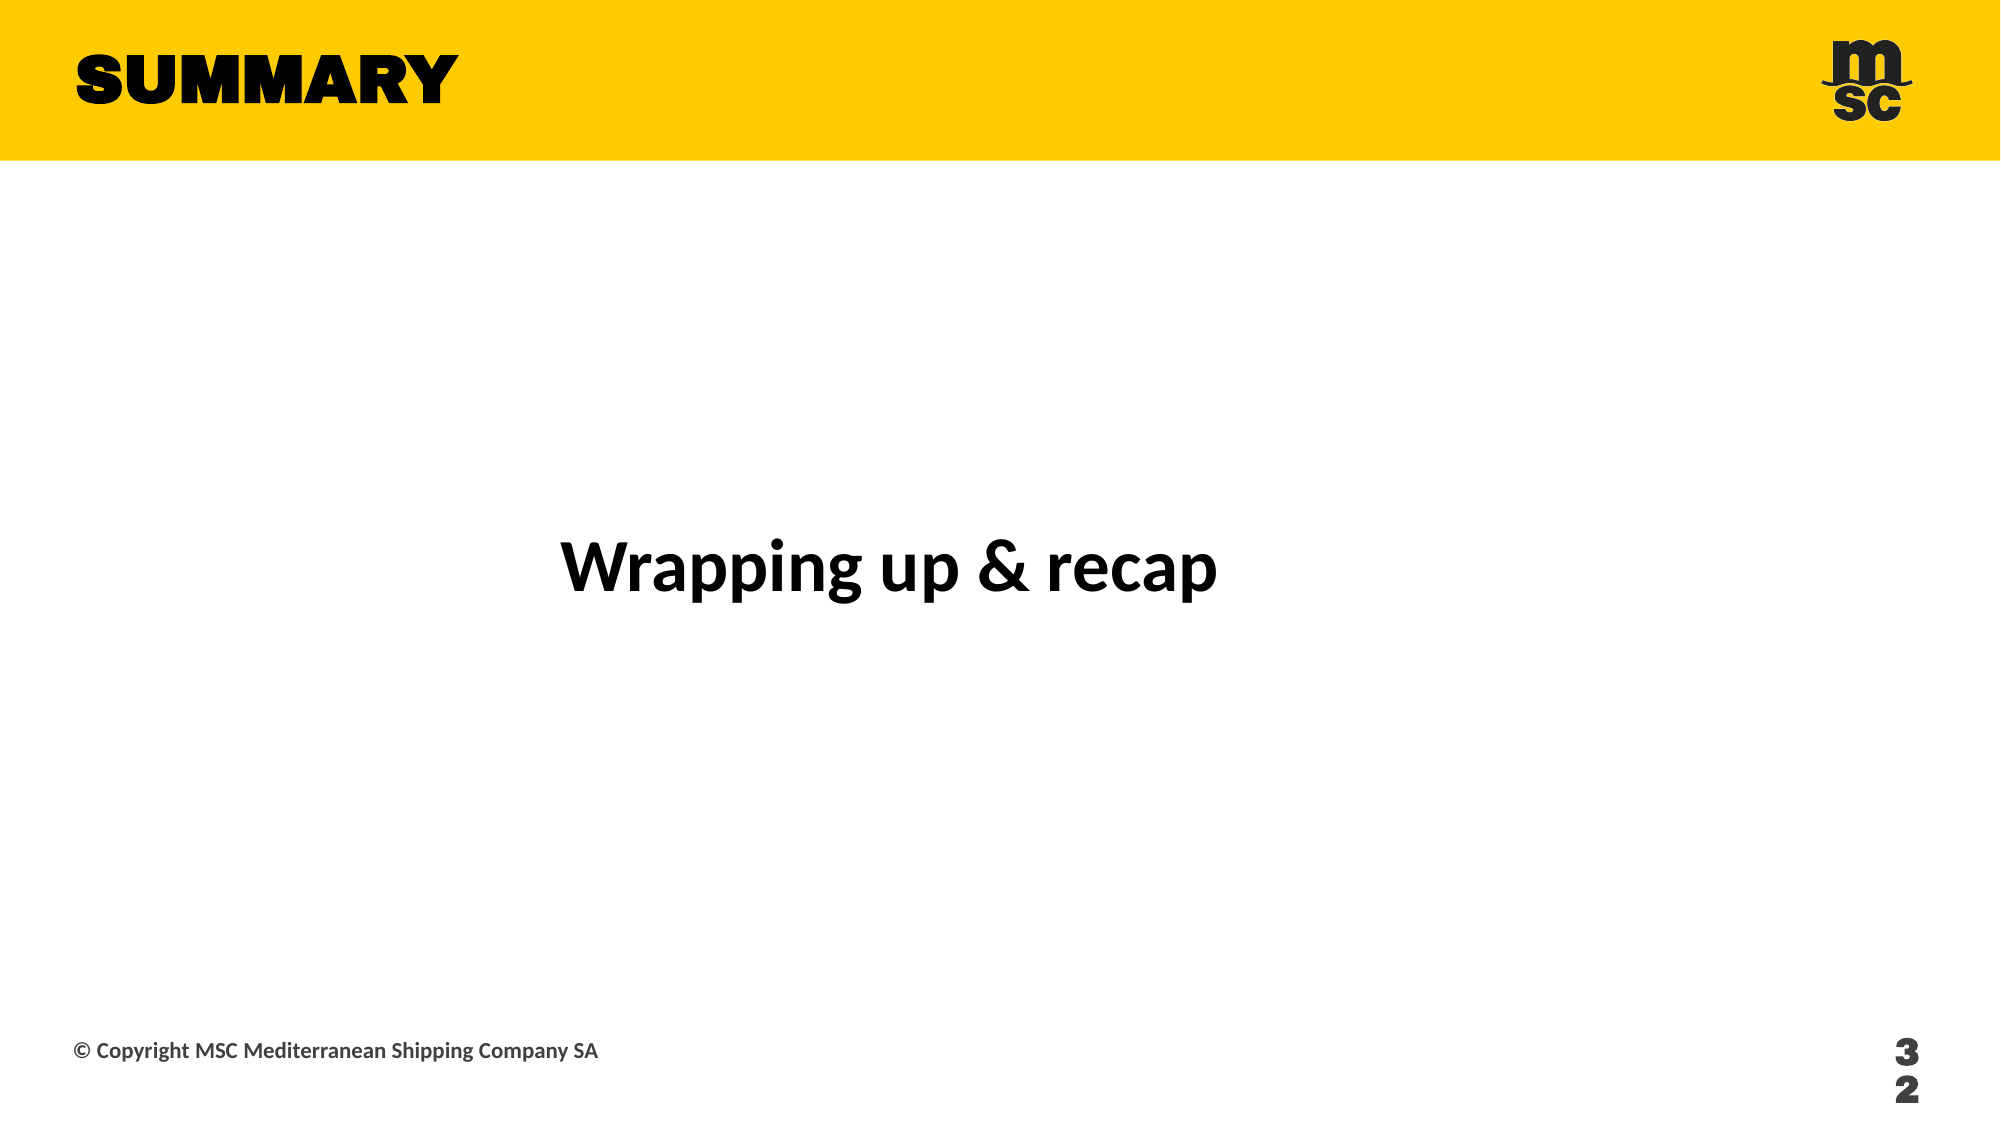

# summary
Wrapping up & recap
32
© Copyright MSC Mediterranean Shipping Company SA